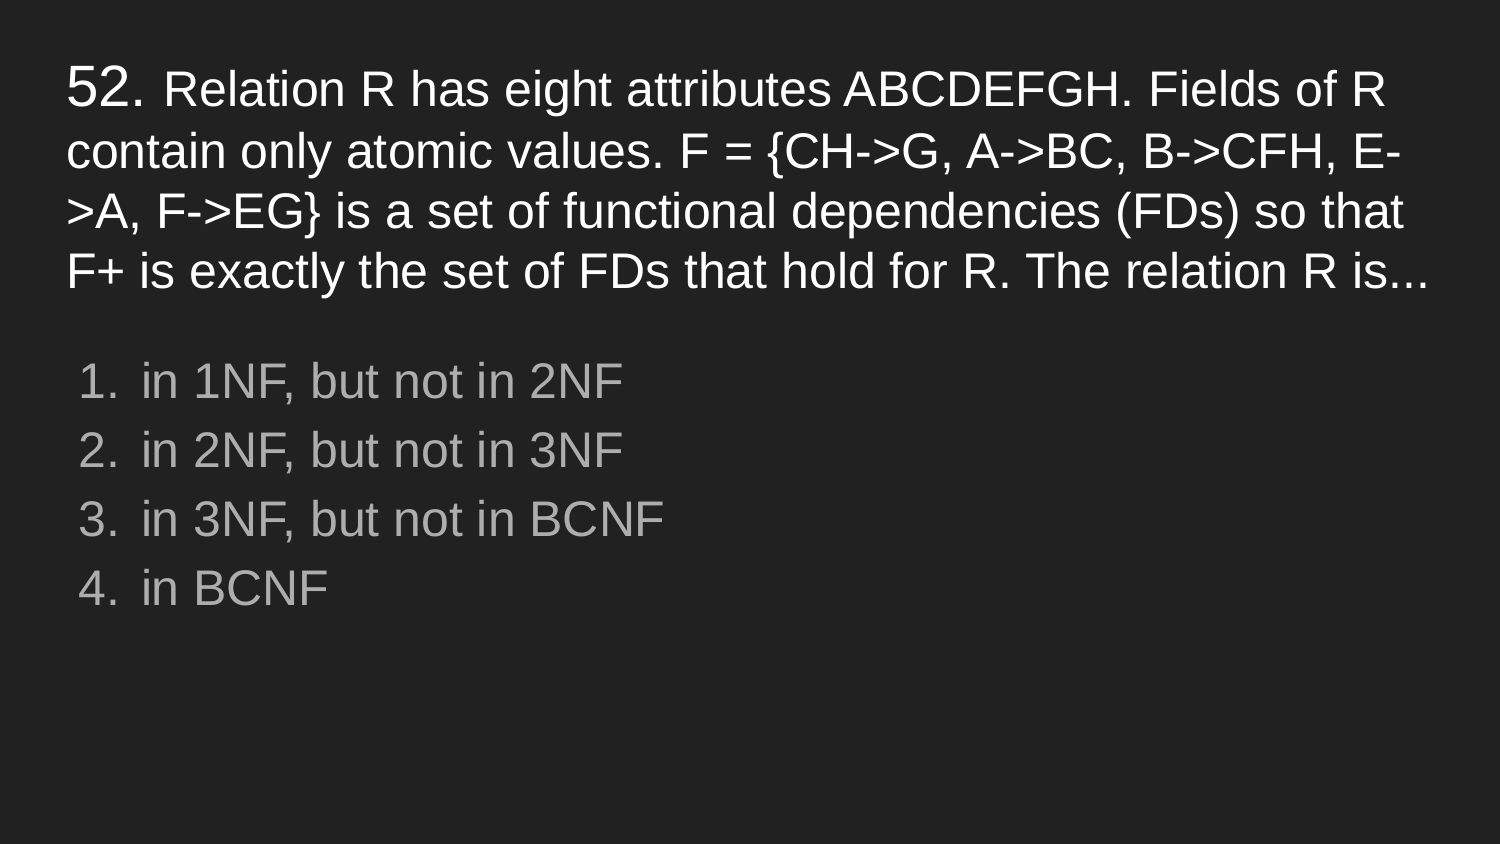

# 52. Relation R has eight attributes ABCDEFGH. Fields of R contain only atomic values. F = {CH->G, A->BC, B->CFH, E->A, F->EG} is a set of functional dependencies (FDs) so that F+ is exactly the set of FDs that hold for R. The relation R is...

in 1NF, but not in 2NF
in 2NF, but not in 3NF
in 3NF, but not in BCNF
in BCNF